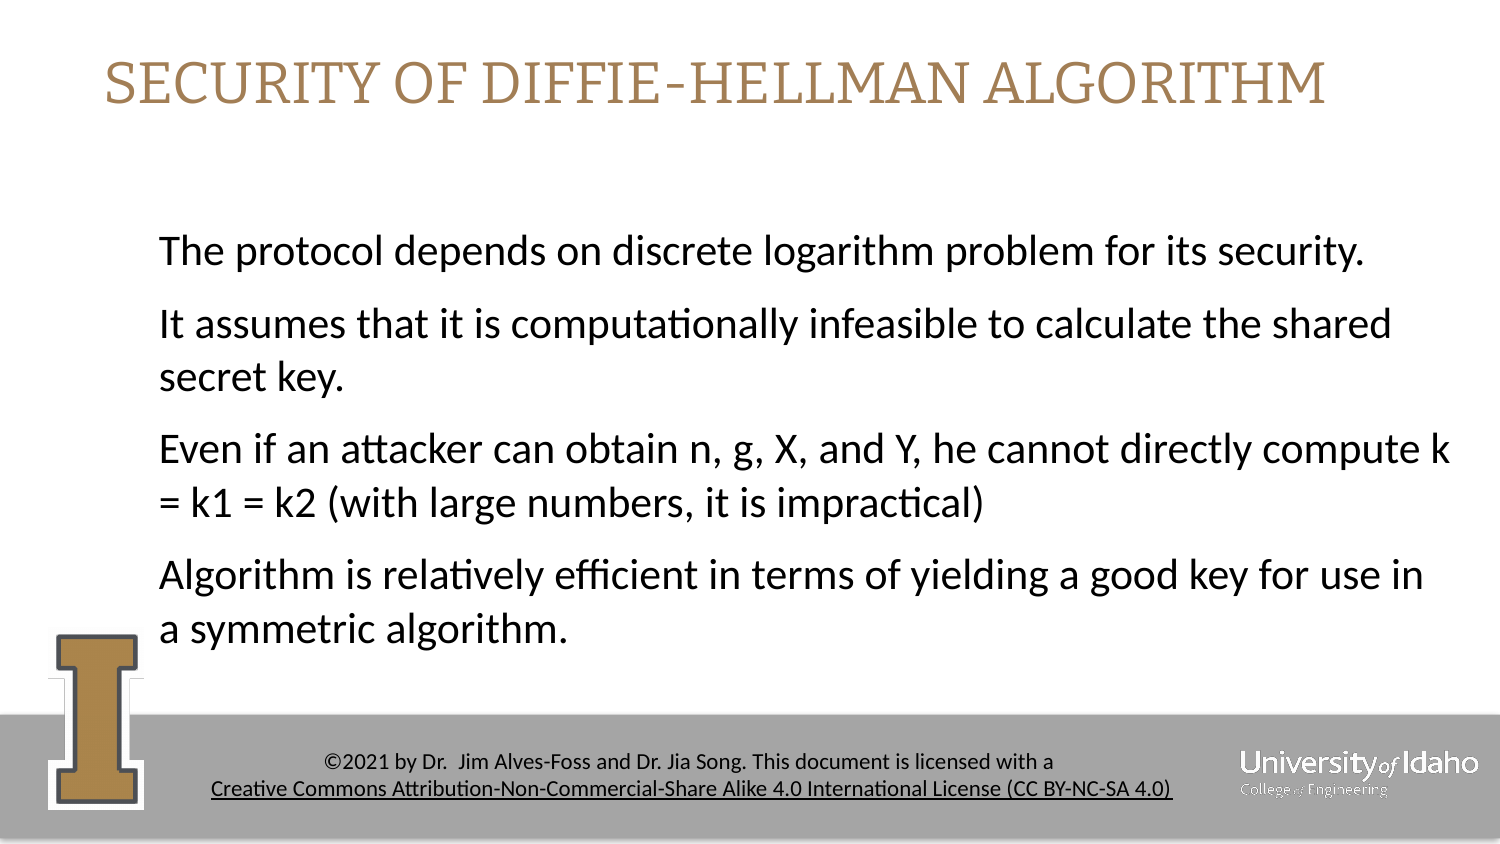

# SECURITY OF DIFFIE-HELLMAN ALGORITHM
The protocol depends on discrete logarithm problem for its security.
It assumes that it is computationally infeasible to calculate the shared secret key.
Even if an attacker can obtain n, g, X, and Y, he cannot directly compute k = k1 = k2 (with large numbers, it is impractical)
Algorithm is relatively efficient in terms of yielding a good key for use in a symmetric algorithm.
62